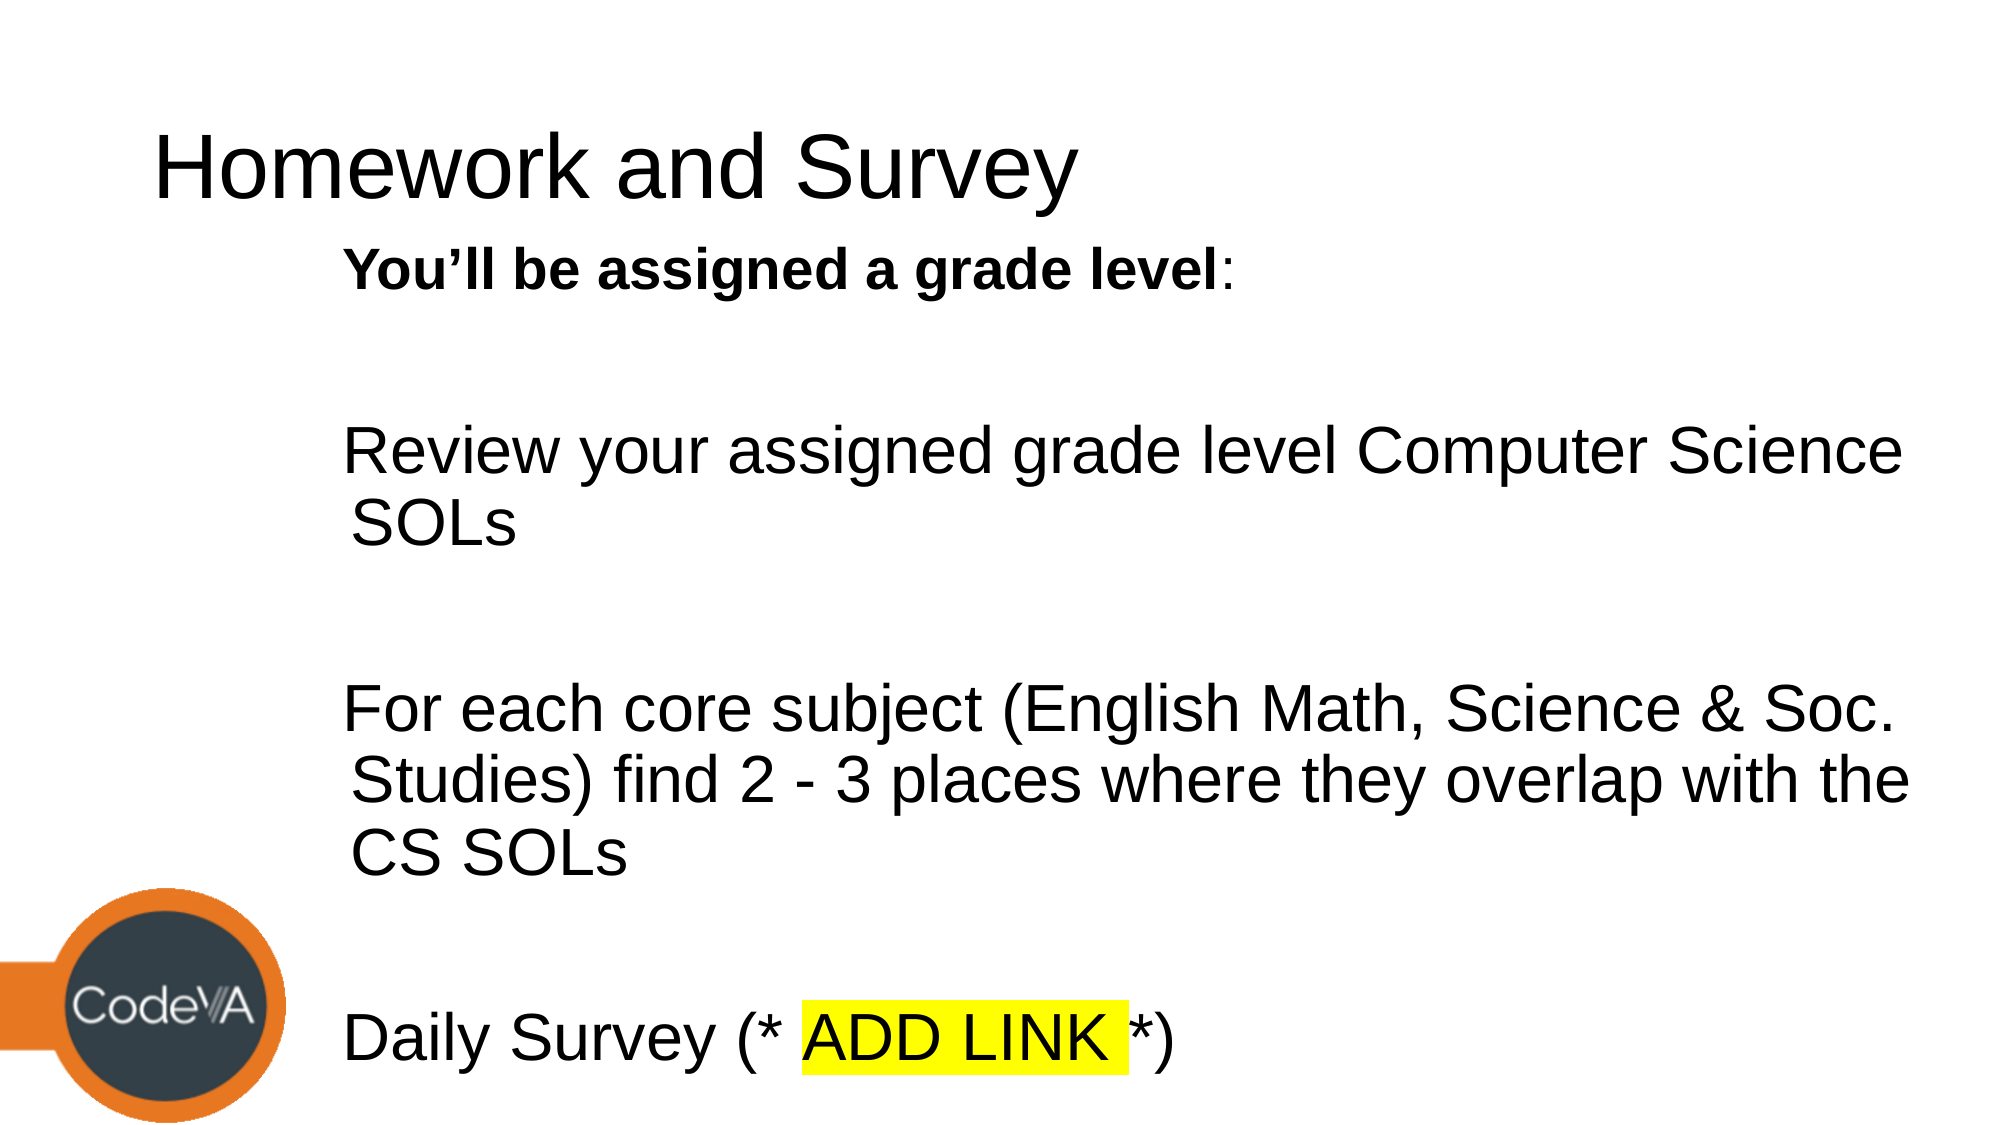

# Homework and Survey
You’ll be assigned a grade level:

Review your assigned grade level Computer Science SOLs

For each core subject (English Math, Science & Soc. Studies) find 2 - 3 places where they overlap with the CS SOLs

Daily Survey (* ADD LINK *)